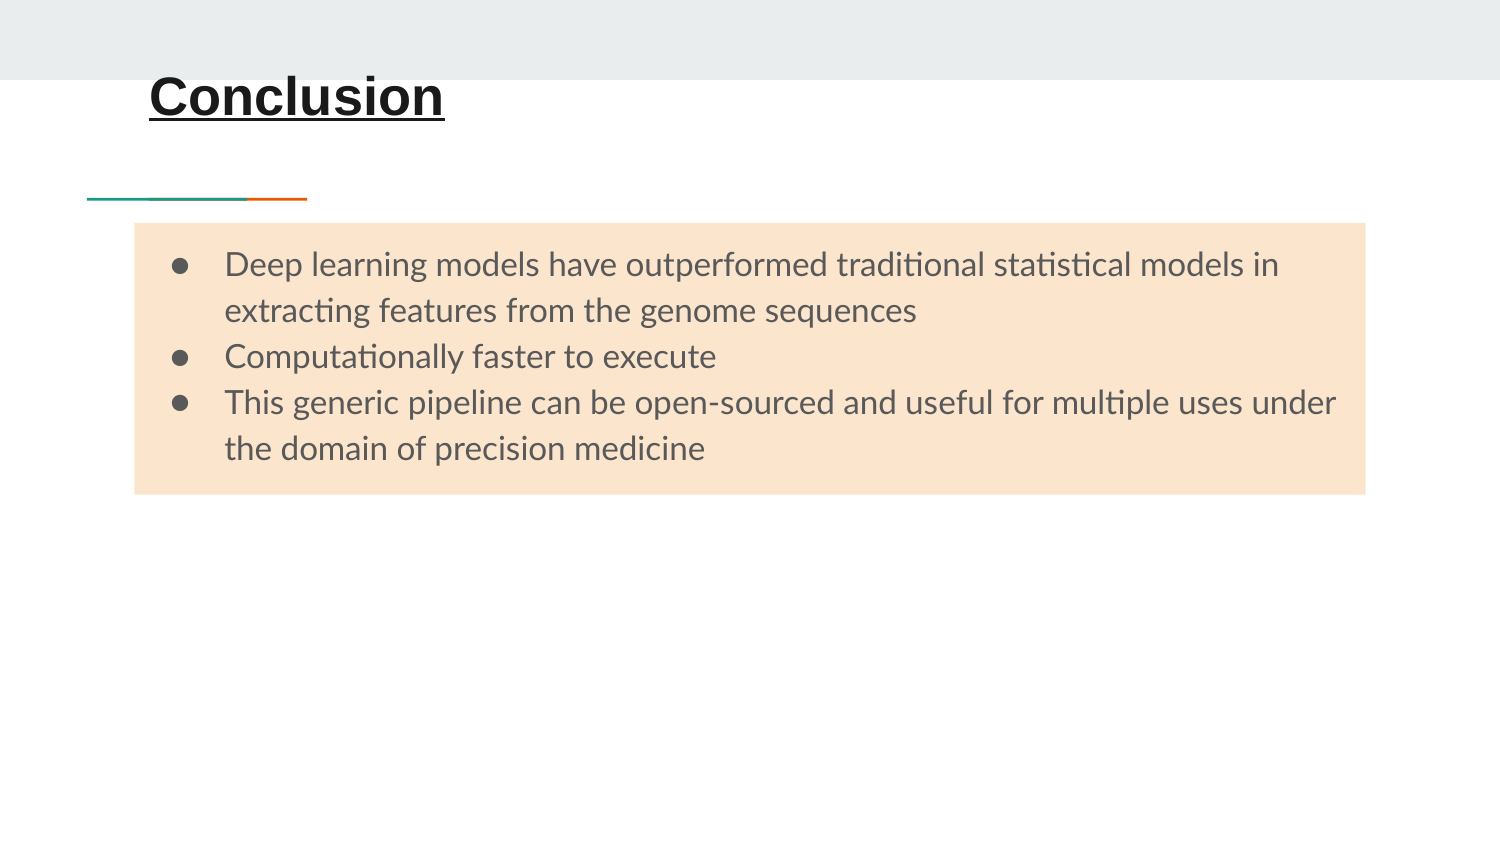

# Conclusion
Deep learning models have outperformed traditional statistical models in extracting features from the genome sequences
Computationally faster to execute
This generic pipeline can be open-sourced and useful for multiple uses under the domain of precision medicine